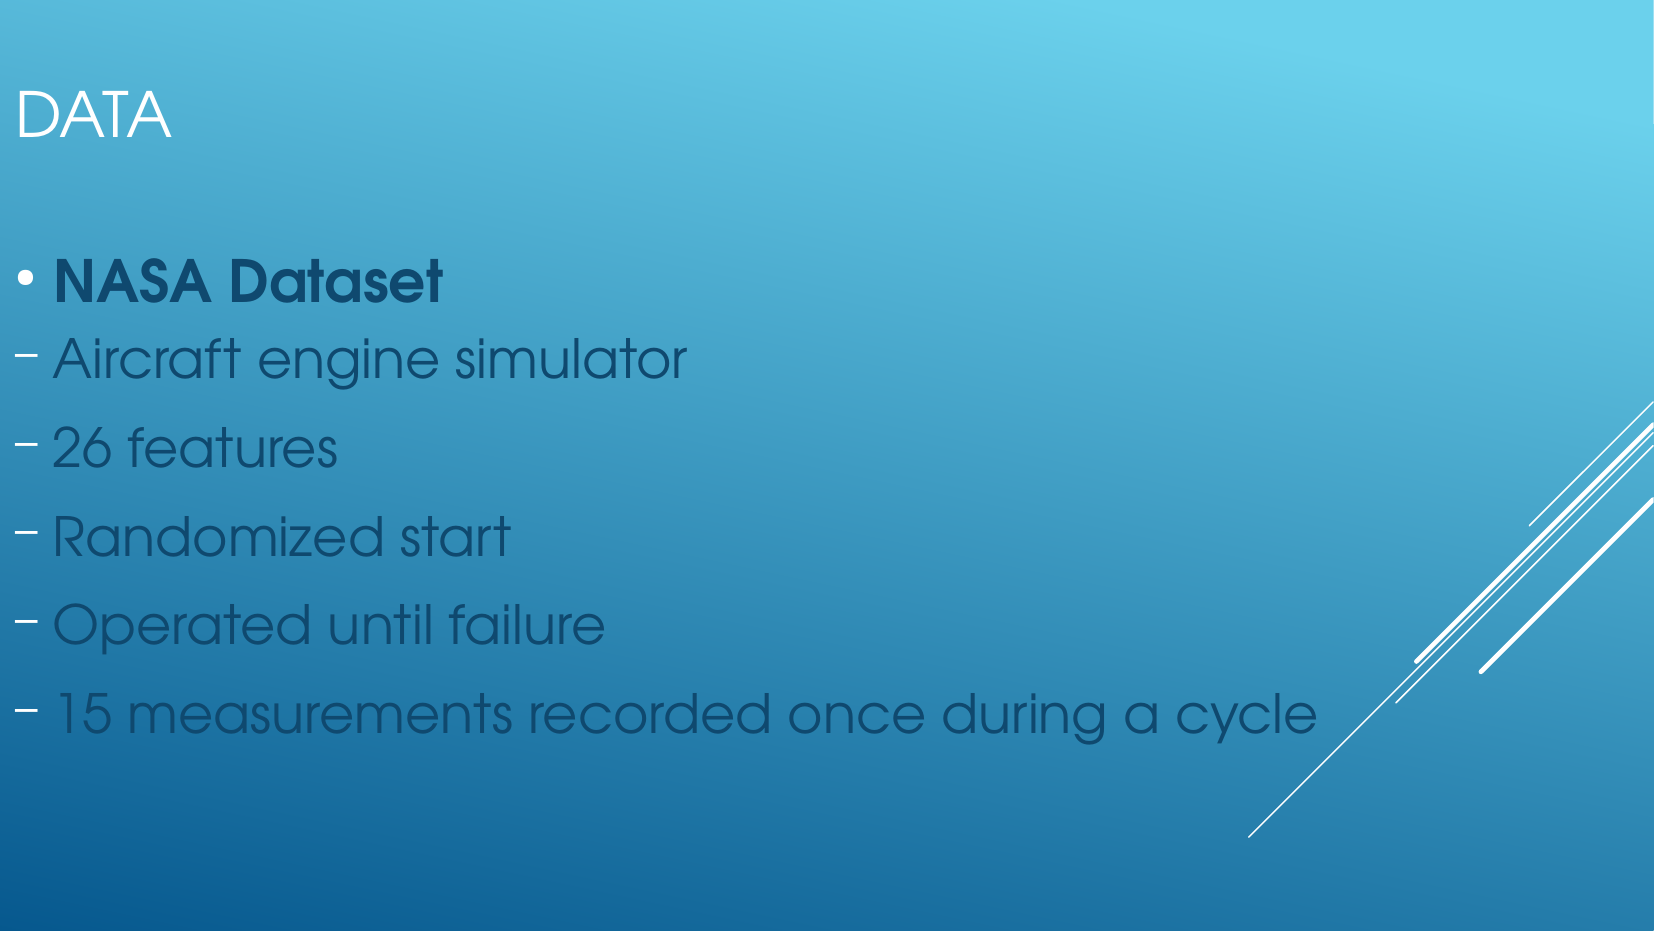

Data
NASA Dataset
 Aircraft engine simulator
 26 features
 Randomized start
 Operated until failure
 15 measurements recorded once during a cycle